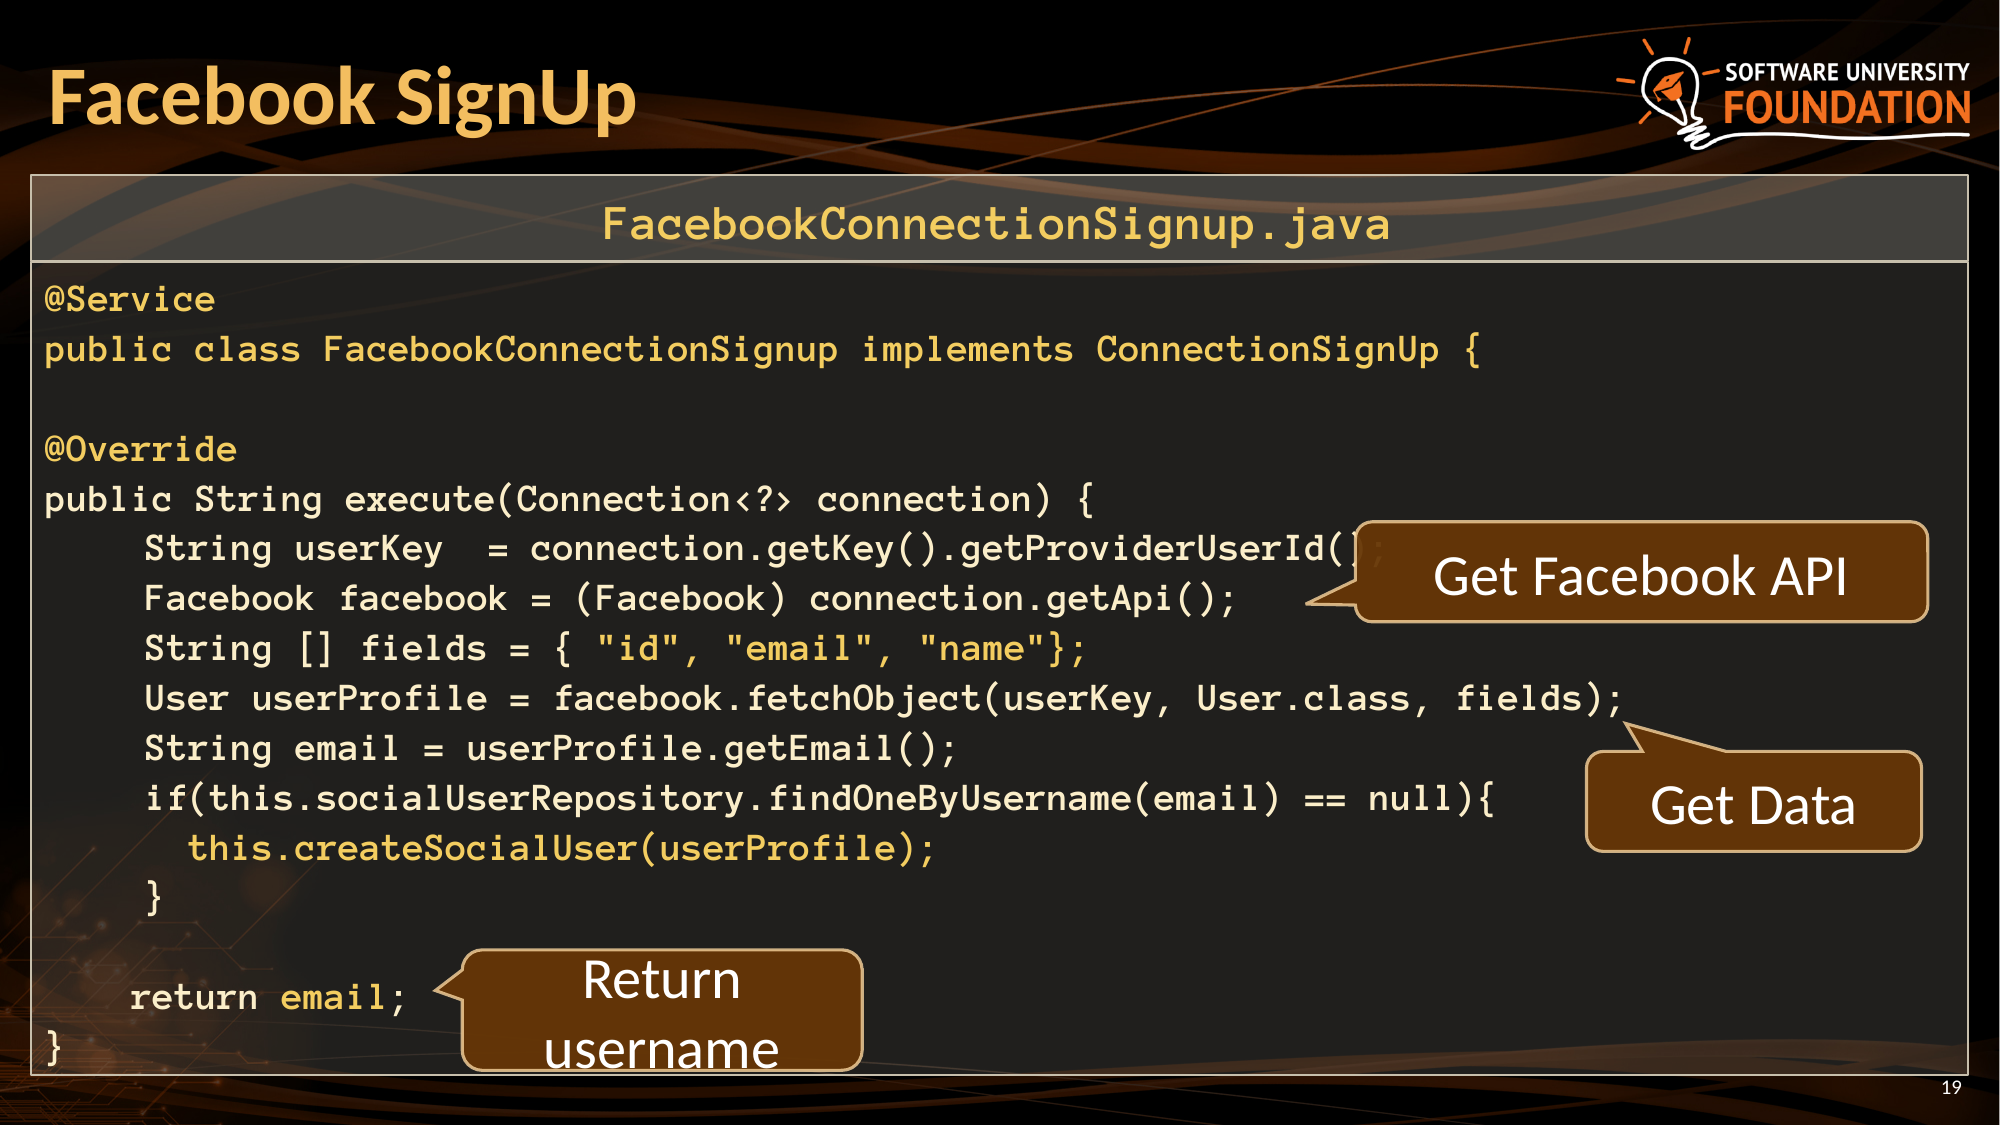

# Facebook SignUp
FacebookConnectionSignup.java
@Service
public class FacebookConnectionSignup implements ConnectionSignUp {

@Override
public String execute(Connection<?> connection) {
String userKey  = connection.getKey().getProviderUserId();
Facebook facebook = (Facebook) connection.getApi();
String [] fields = { "id", "email", "name"};
User userProfile = facebook.fetchObject(userKey, User.class, fields);
String email = userProfile.getEmail();
if(this.socialUserRepository.findOneByUsername(email) == null){
  this.createSocialUser(userProfile);
}

    return email;
}
Get Facebook API
Get Data
Return username
19